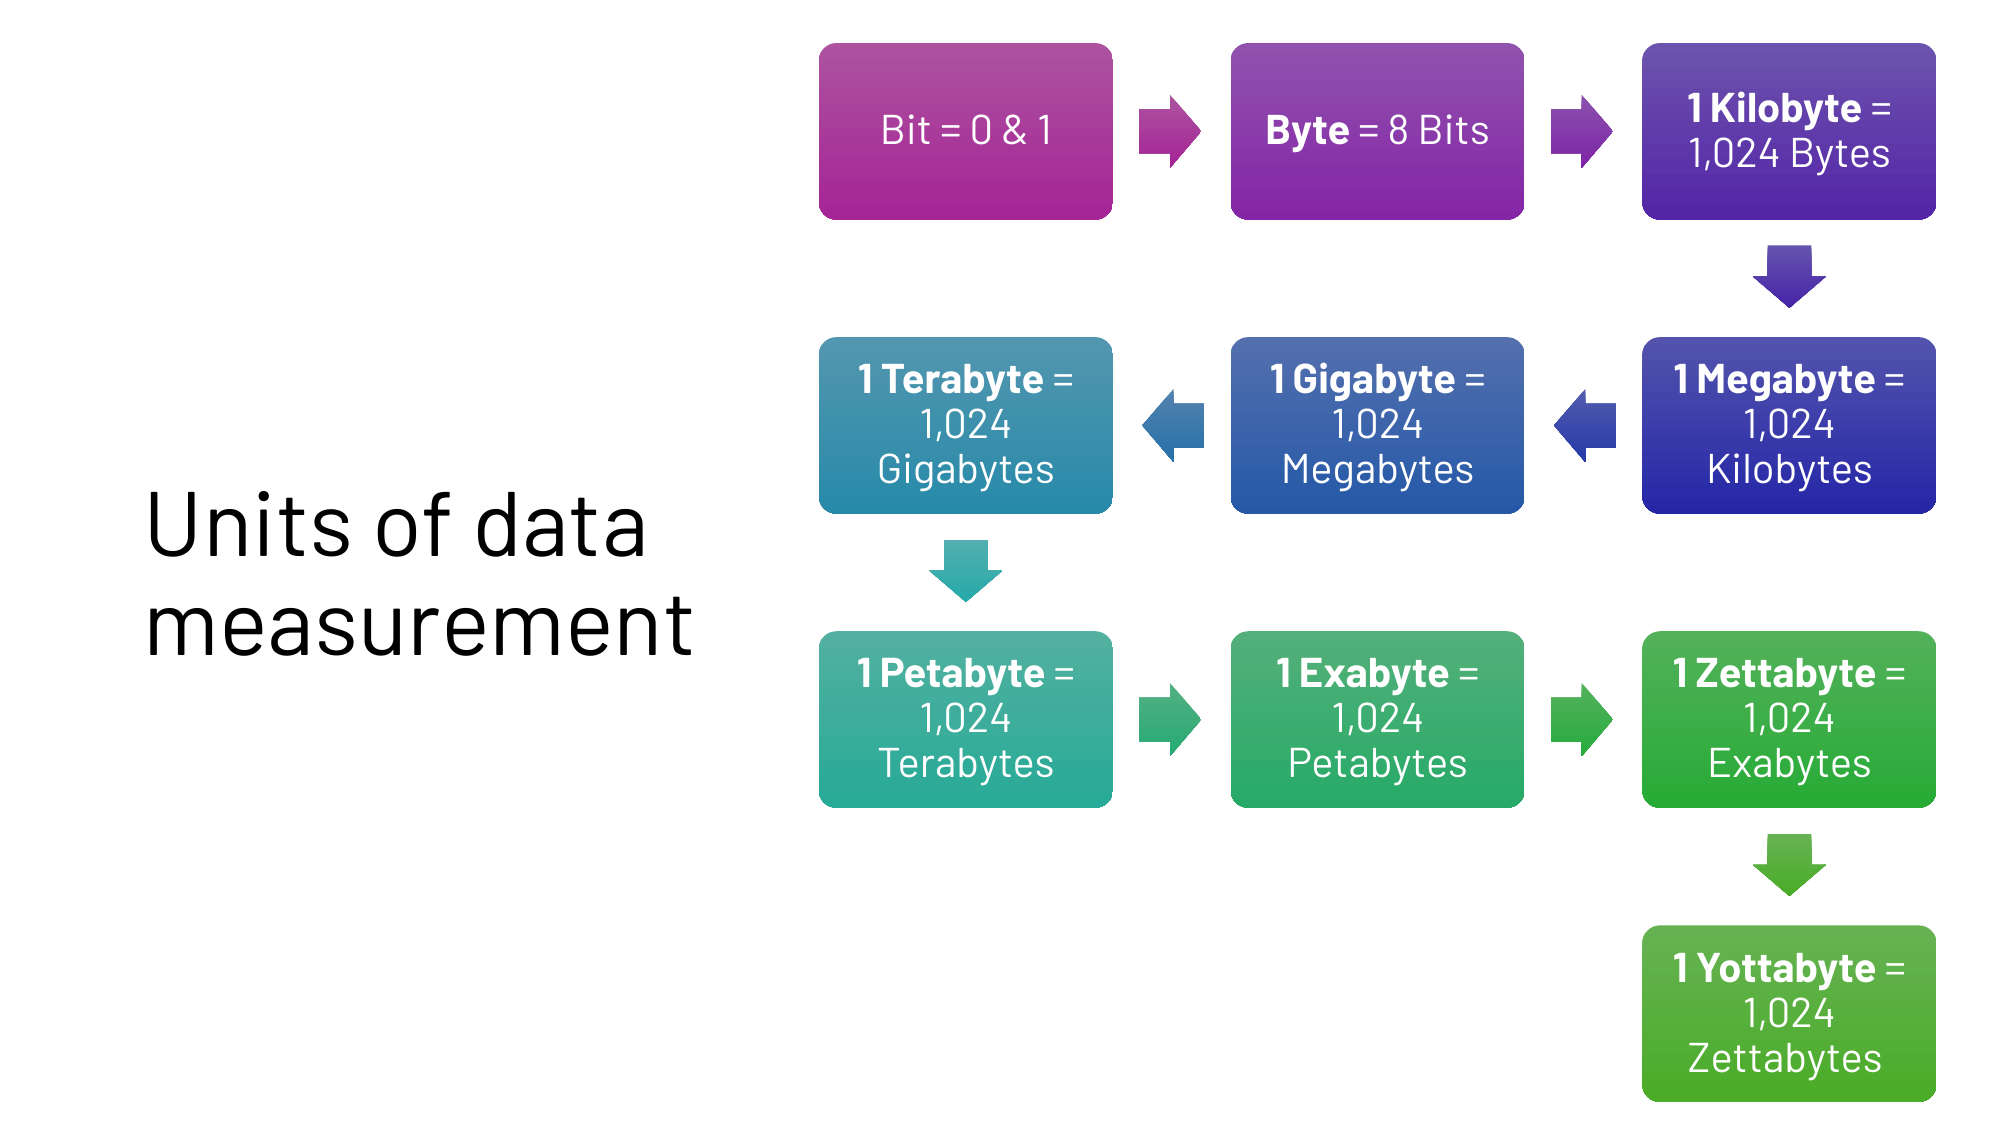

Bit = 0 & 1
Byte = 8 Bits
1 Kilobyte = 1,024 Bytes

# Units of data measurement

1 Terabyte = 1,024 Gigabytes
1 Gigabyte = 1,024 Megabytes
1 Megabyte = 1,024 Kilobytes

1 Petabyte = 1,024 Terabytes
1 Exabyte = 1,024 Petabytes
1 Zettabyte = 1,024 Exabytes

1 Yottabyte = 1,024 Zettabytes